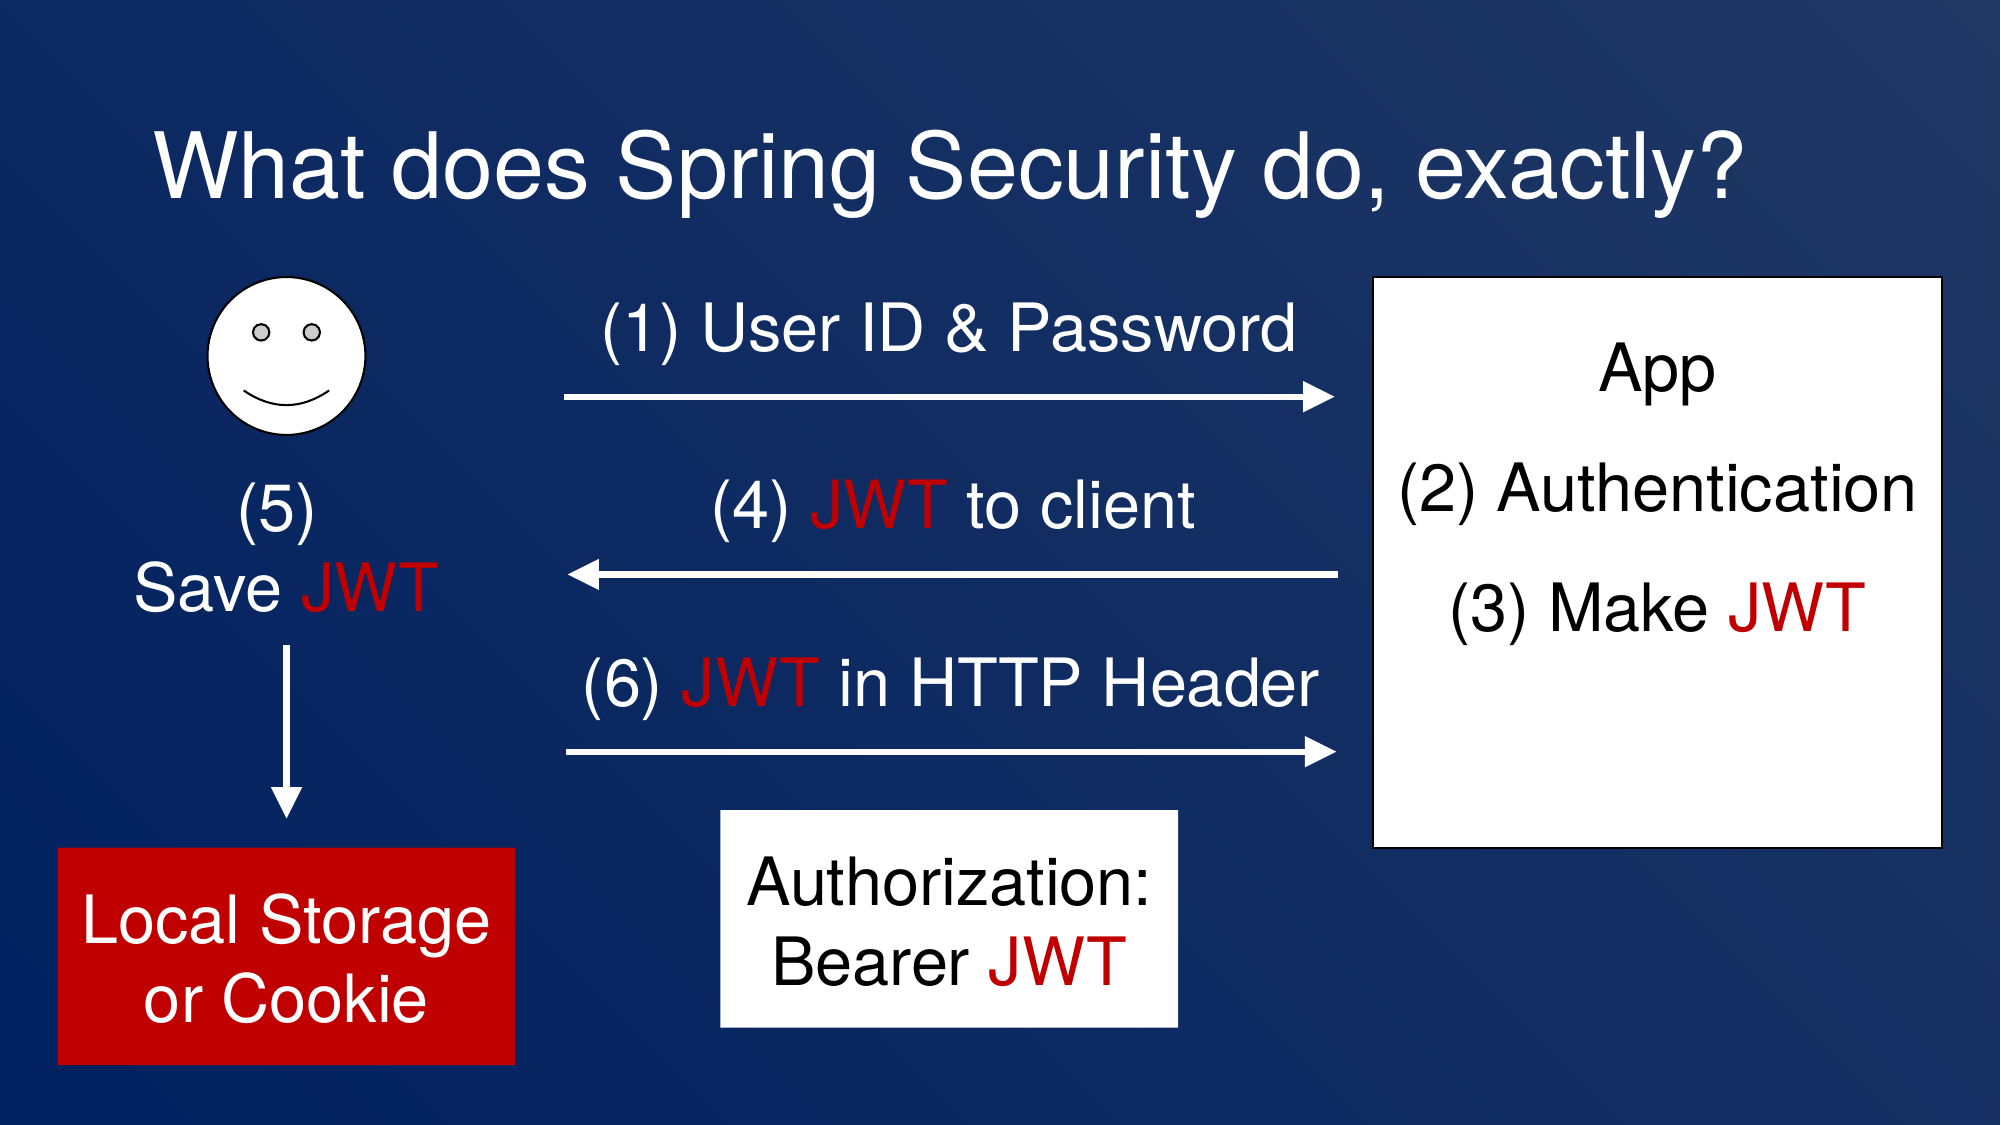

# What does Spring Security do, exactly?

App
(2) Authentication
(3) Make JWT
(1) User ID & Password
(4) JWT to client
(5)
Save JWT
(6) JWT in HTTP Header
Authorization: Bearer JWT
Local Storage
or Cookie